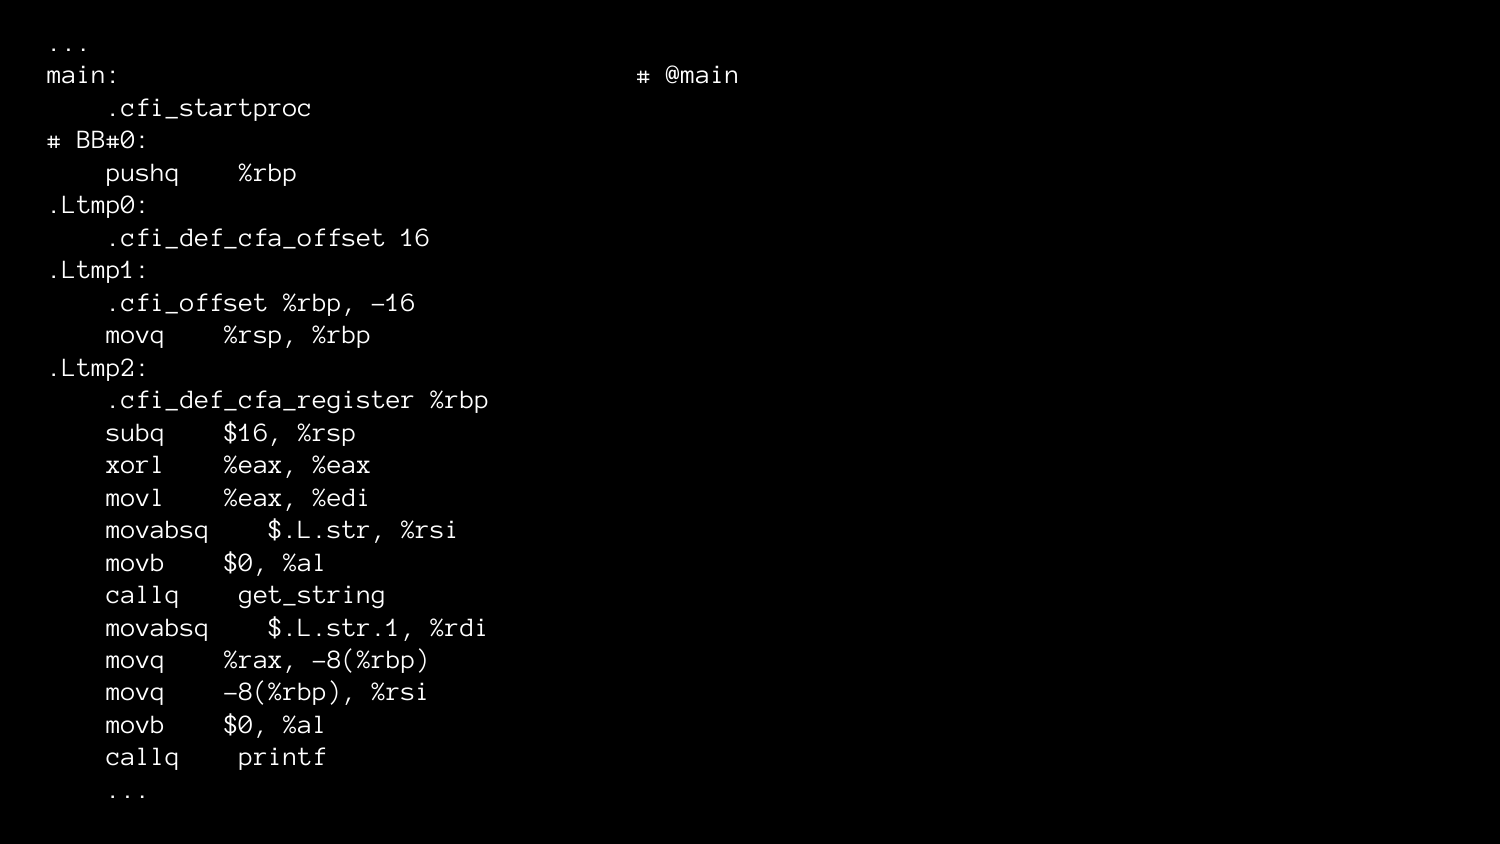

...
main:                                   # @main
    .cfi_startproc
# BB#0:
    pushq    %rbp
.Ltmp0:
    .cfi_def_cfa_offset 16
.Ltmp1:
    .cfi_offset %rbp, -16
    movq    %rsp, %rbp
.Ltmp2:
    .cfi_def_cfa_register %rbp
    subq    $16, %rsp
    xorl    %eax, %eax
    movl    %eax, %edi
    movabsq    $.L.str, %rsi
    movb    $0, %al
    callq    get_string
    movabsq    $.L.str.1, %rdi
    movq    %rax, -8(%rbp)
    movq    -8(%rbp), %rsi
    movb    $0, %al
    callq    printf
    ...